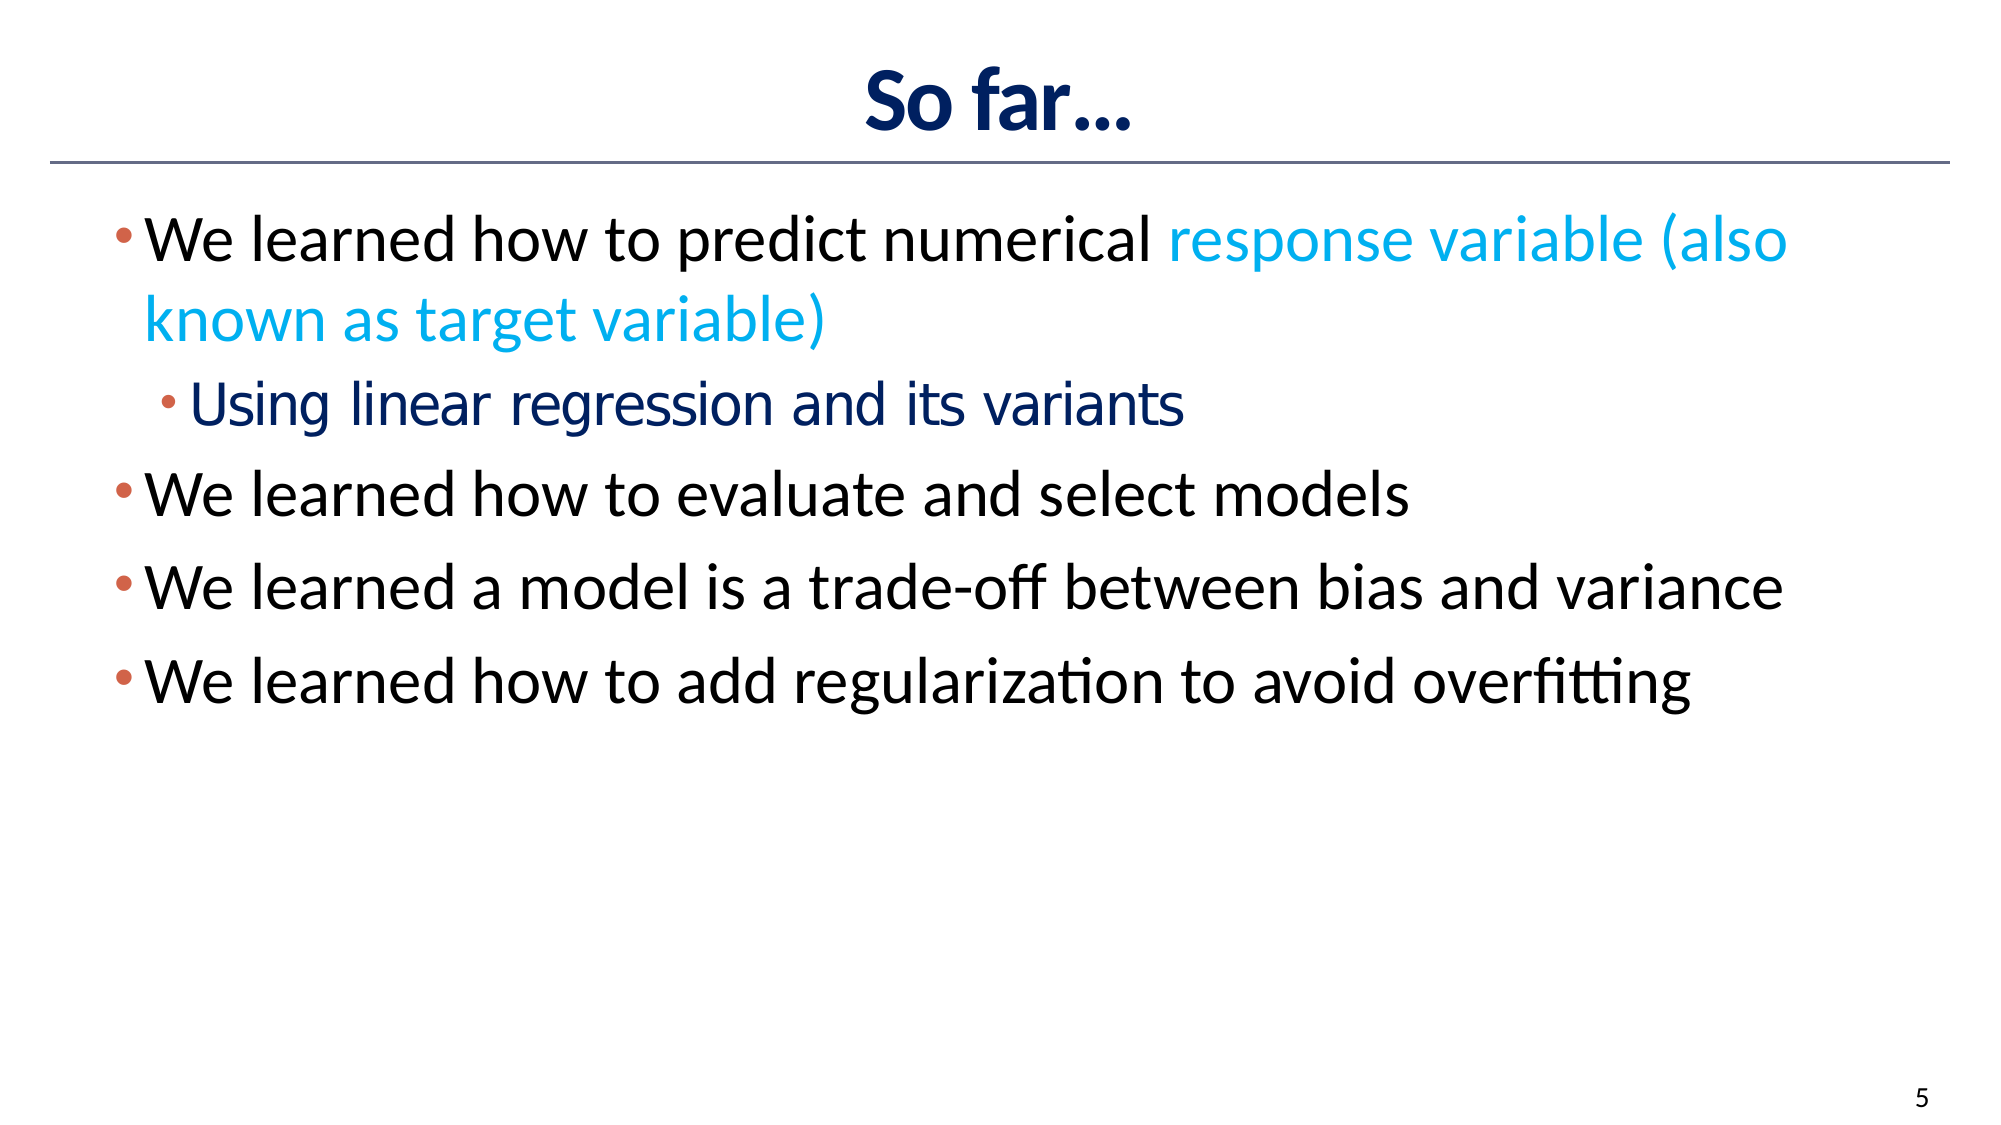

# So far…
We learned how to predict numerical response variable (also known as target variable)
Using linear regression and its variants
We learned how to evaluate and select models
We learned a model is a trade-off between bias and variance
We learned how to add regularization to avoid overfitting
5